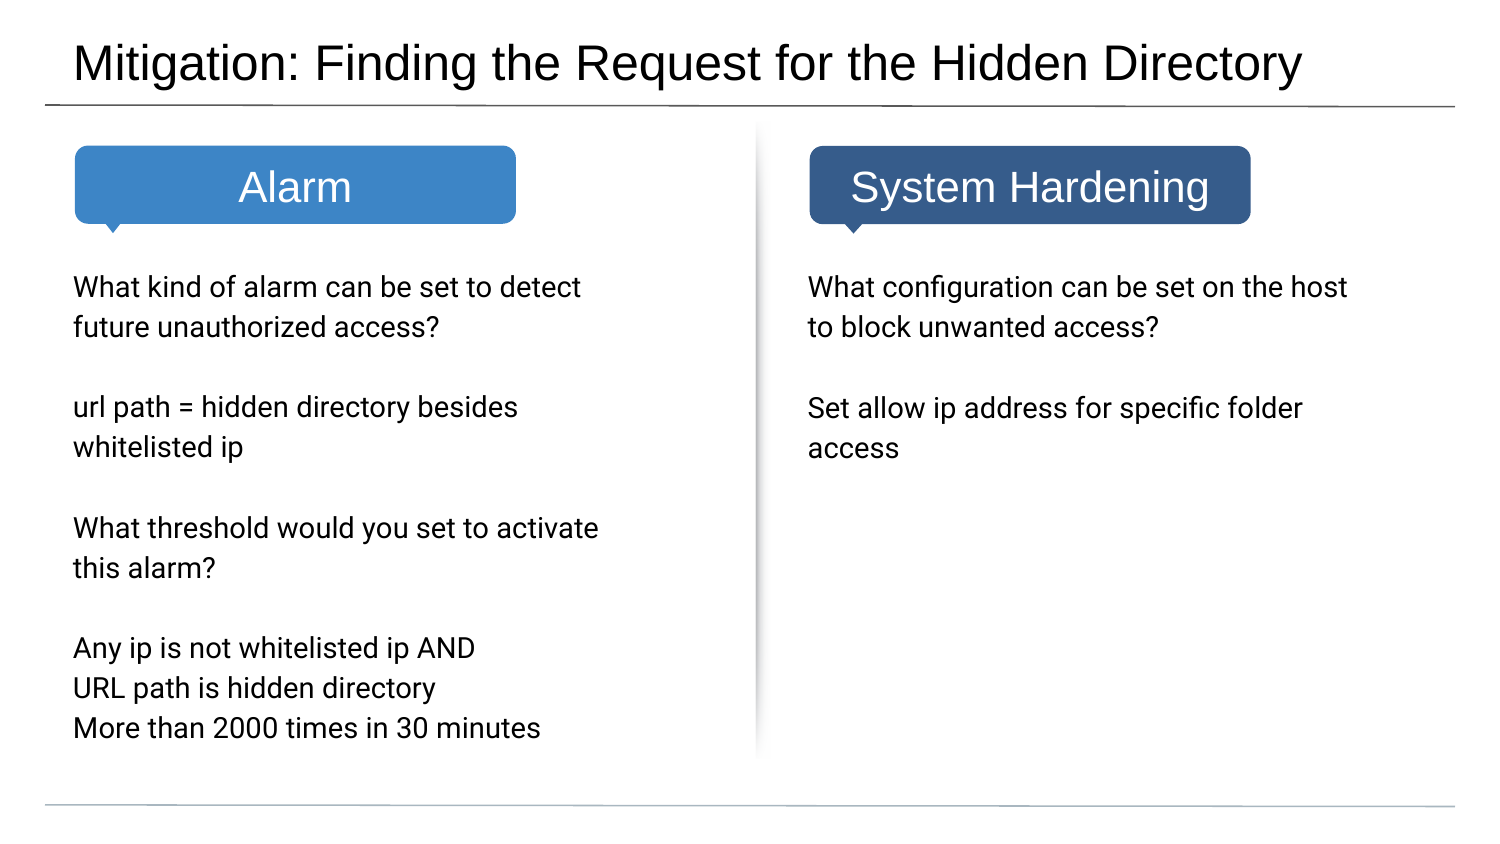

# Mitigation: Finding the Request for the Hidden Directory
What kind of alarm can be set to detect future unauthorized access?

url path = hidden directory besides whitelisted ip

What threshold would you set to activate this alarm?

Any ip is not whitelisted ip AND
URL path is hidden directory
More than 2000 times in 30 minutes

What configuration can be set on the host to block unwanted access?

Set allow ip address for specific folder access